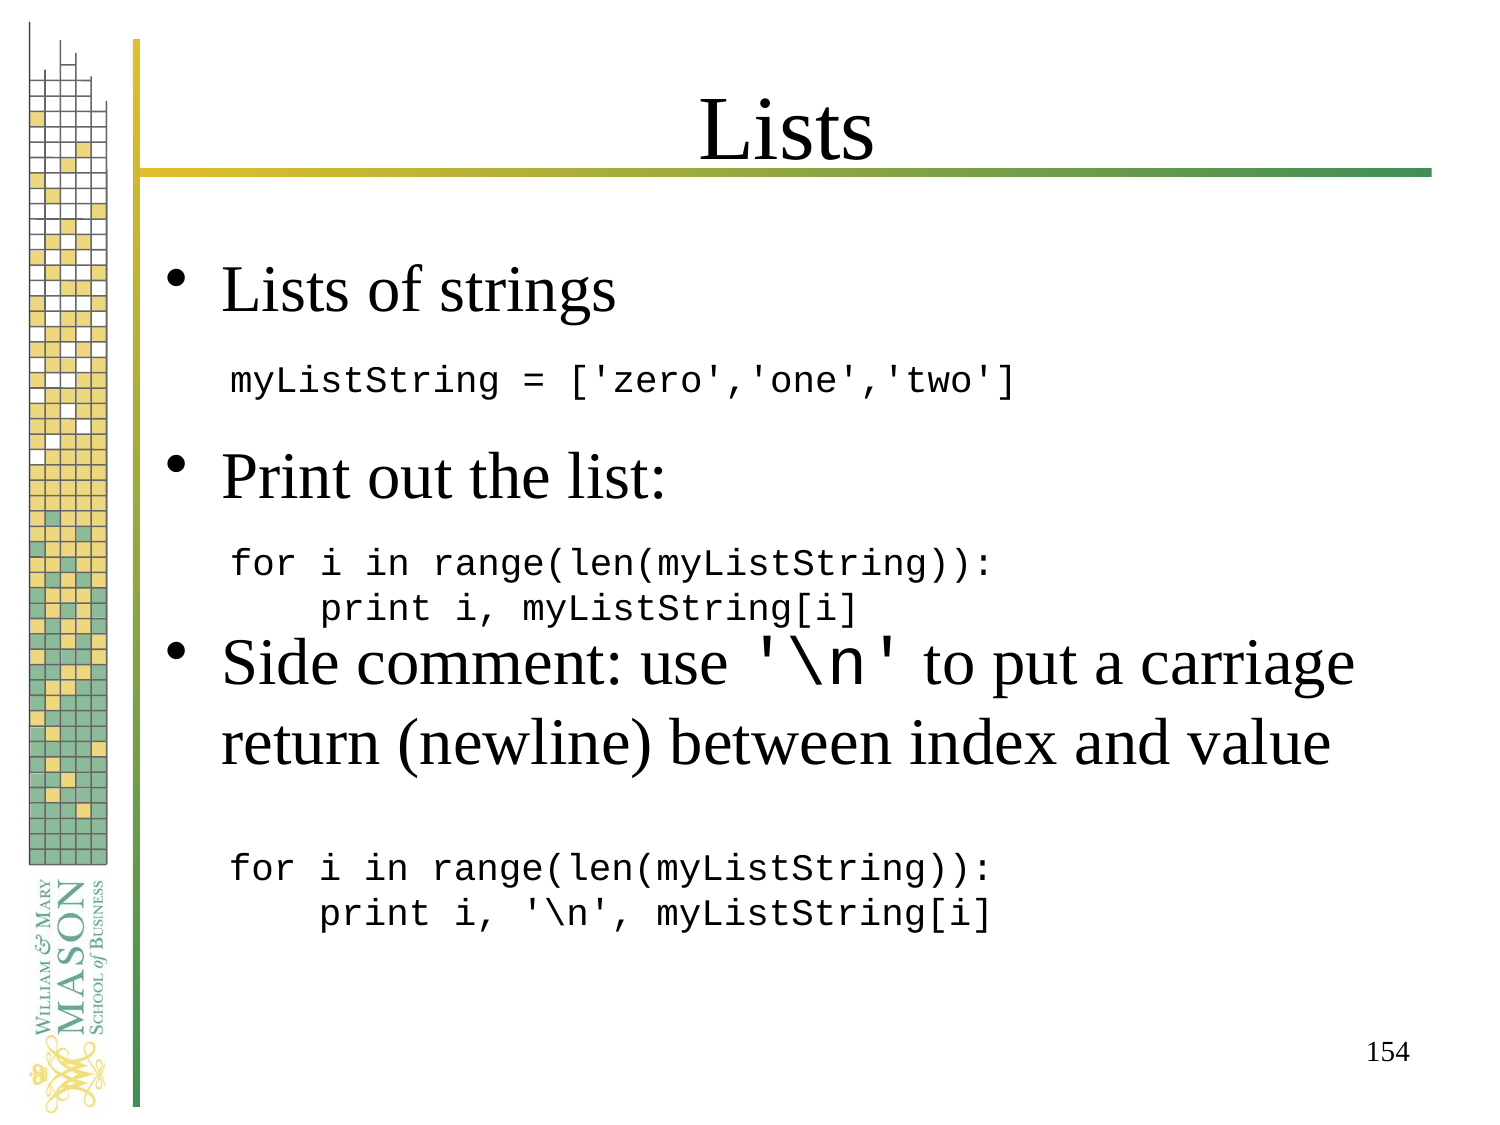

# Lists
Lists of strings

Print out the list:

Side comment: use '\n' to put a carriage return (newline) between index and value
myListString = ['zero','one','two']
for i in range(len(myListString)):
    print i, myListString[i]
for i in range(len(myListString)):
    print i, '\n', myListString[i]
154